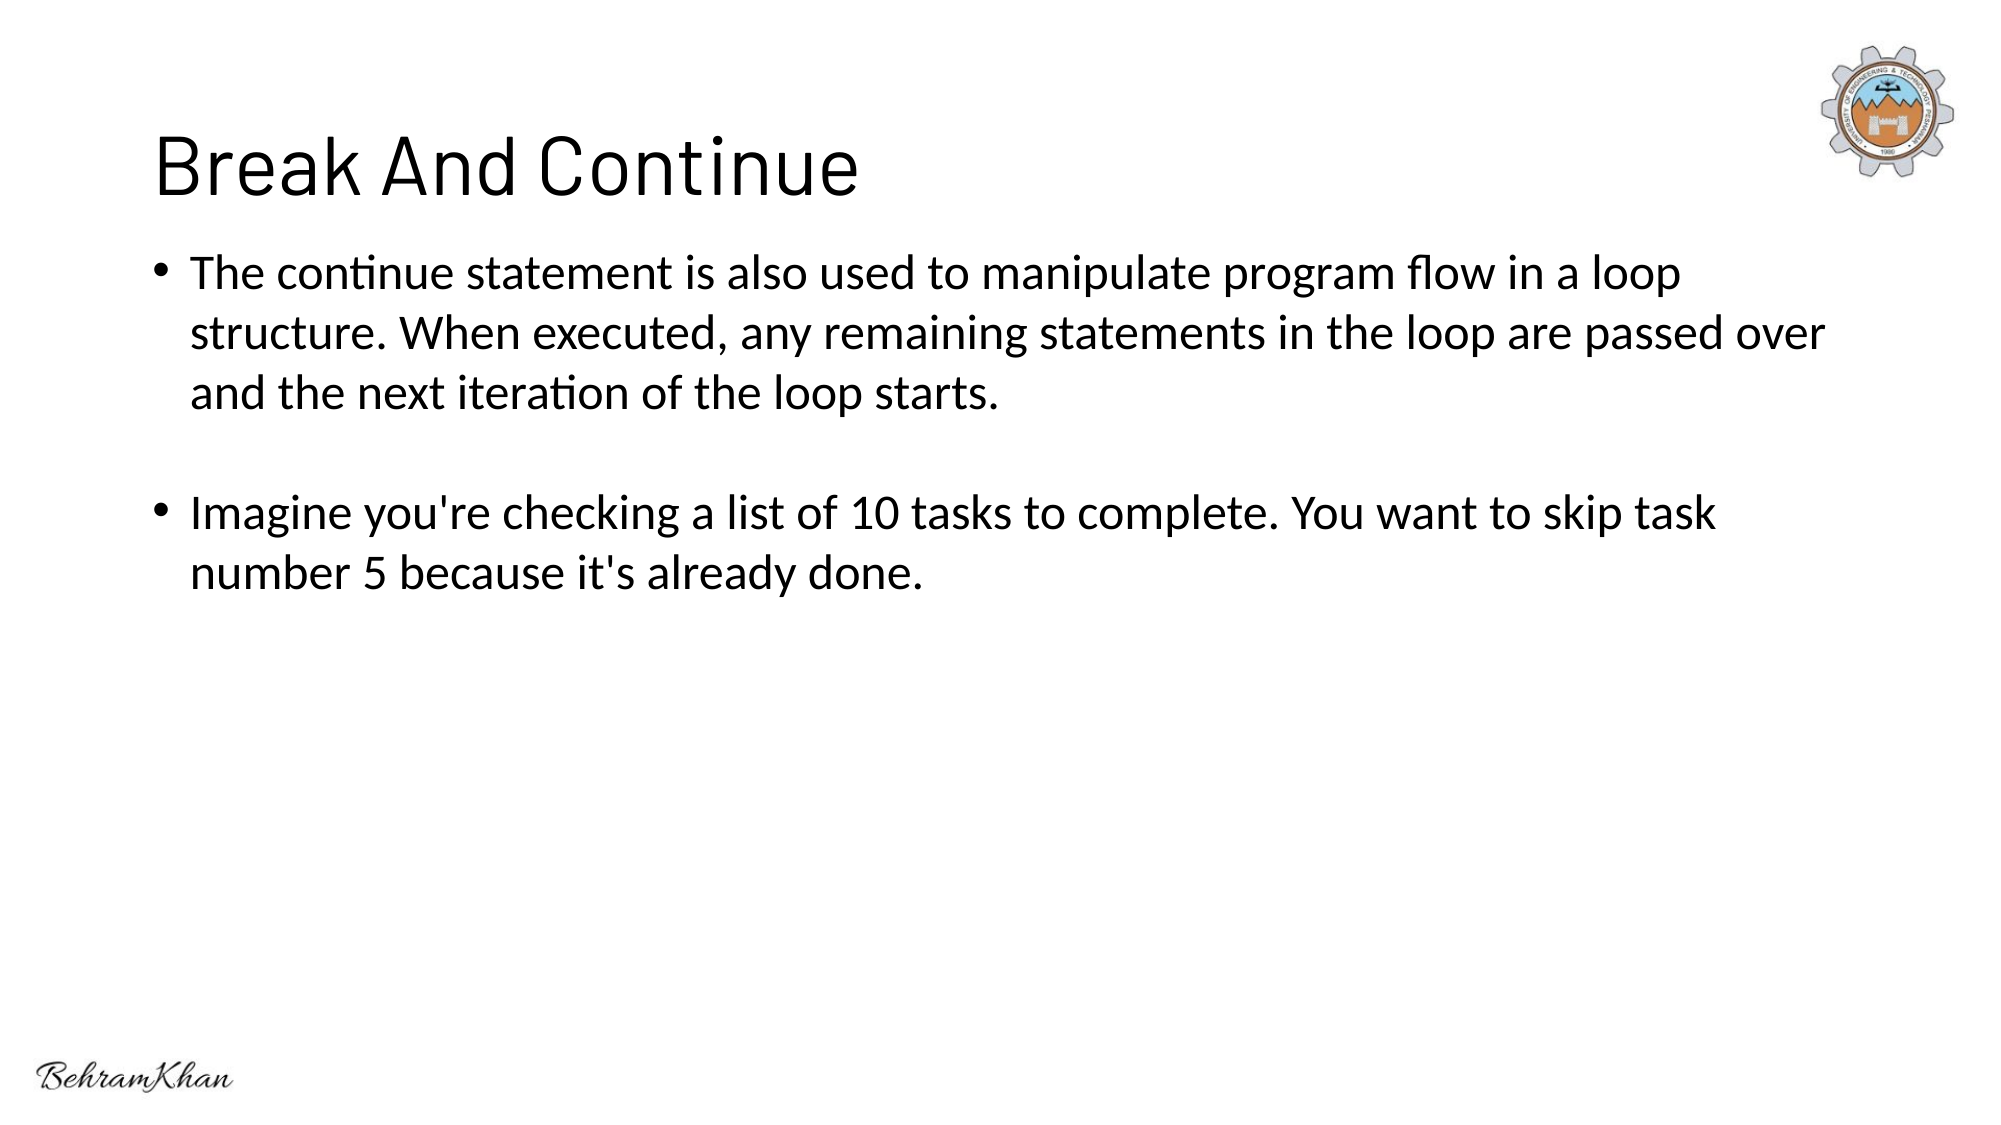

# Break And Continue
The continue statement is also used to manipulate program flow in a loop structure. When executed, any remaining statements in the loop are passed over and the next iteration of the loop starts.

Imagine you're checking a list of 10 tasks to complete. You want to skip task number 5 because it's already done.